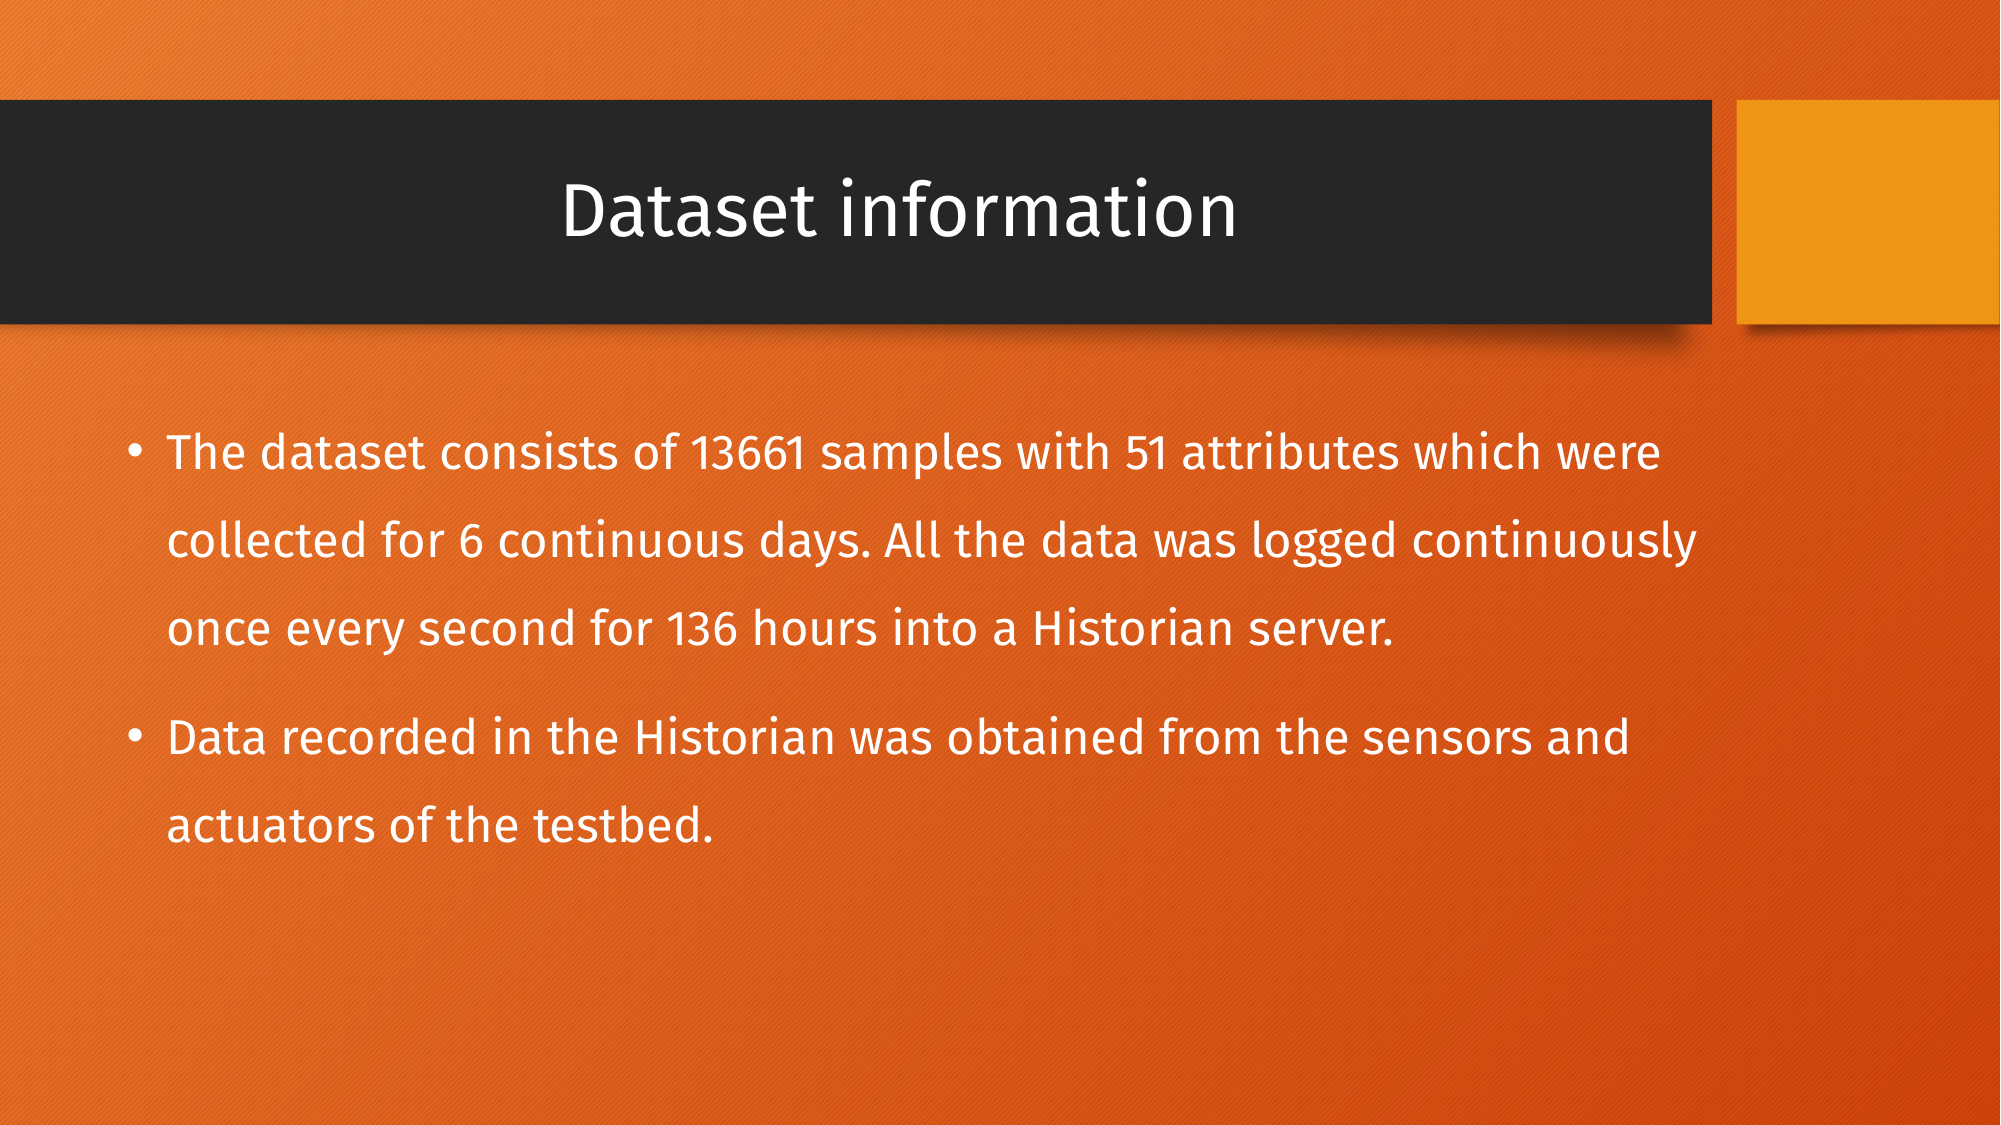

# Dataset information
The dataset consists of 13661 samples with 51 attributes which were collected for 6 continuous days. All the data was logged continuously once every second for 136 hours into a Historian server.
Data recorded in the Historian was obtained from the sensors and actuators of the testbed.